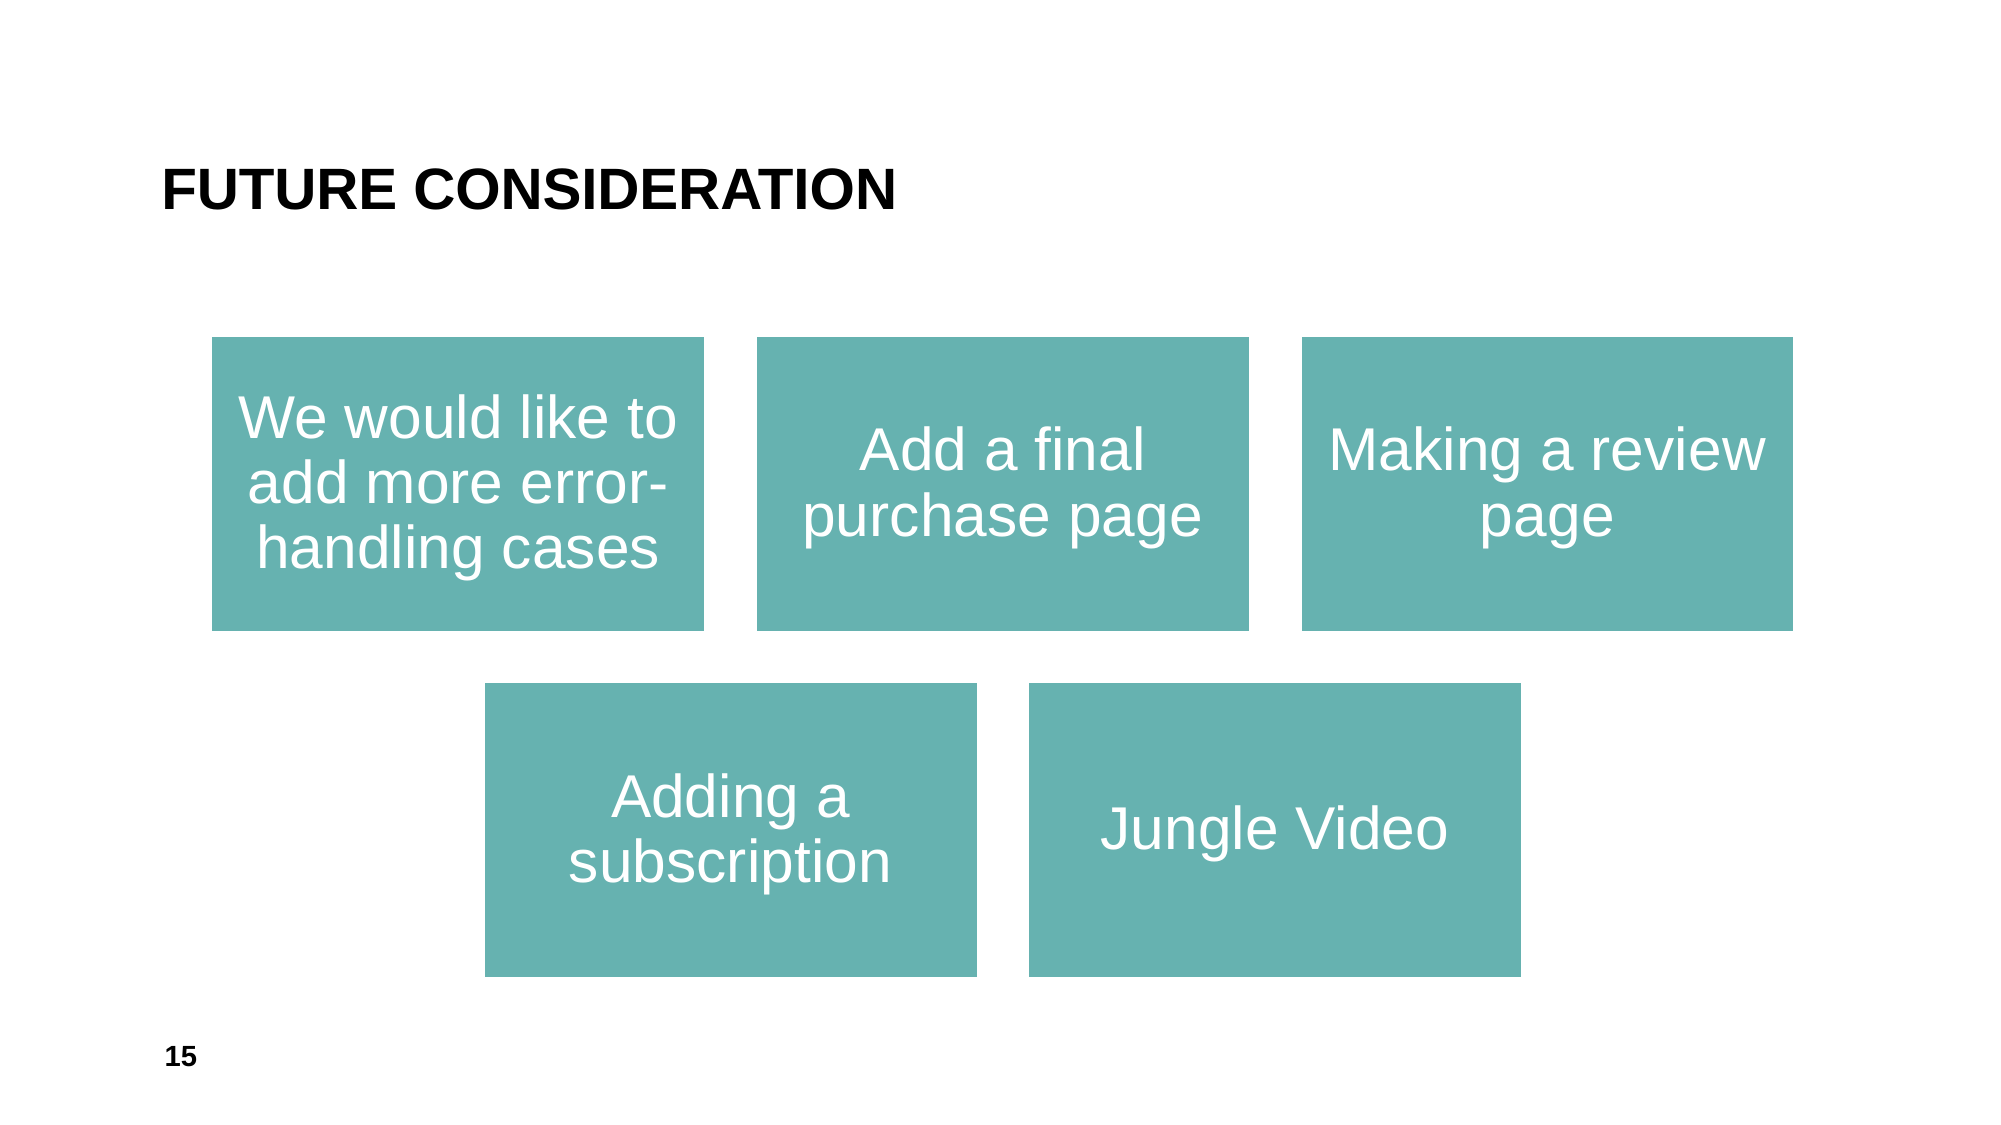

# Future Consideration
We would like to add more error-handling cases
Add a final purchase page
Making a review page
Adding a subscription
Jungle Video
15